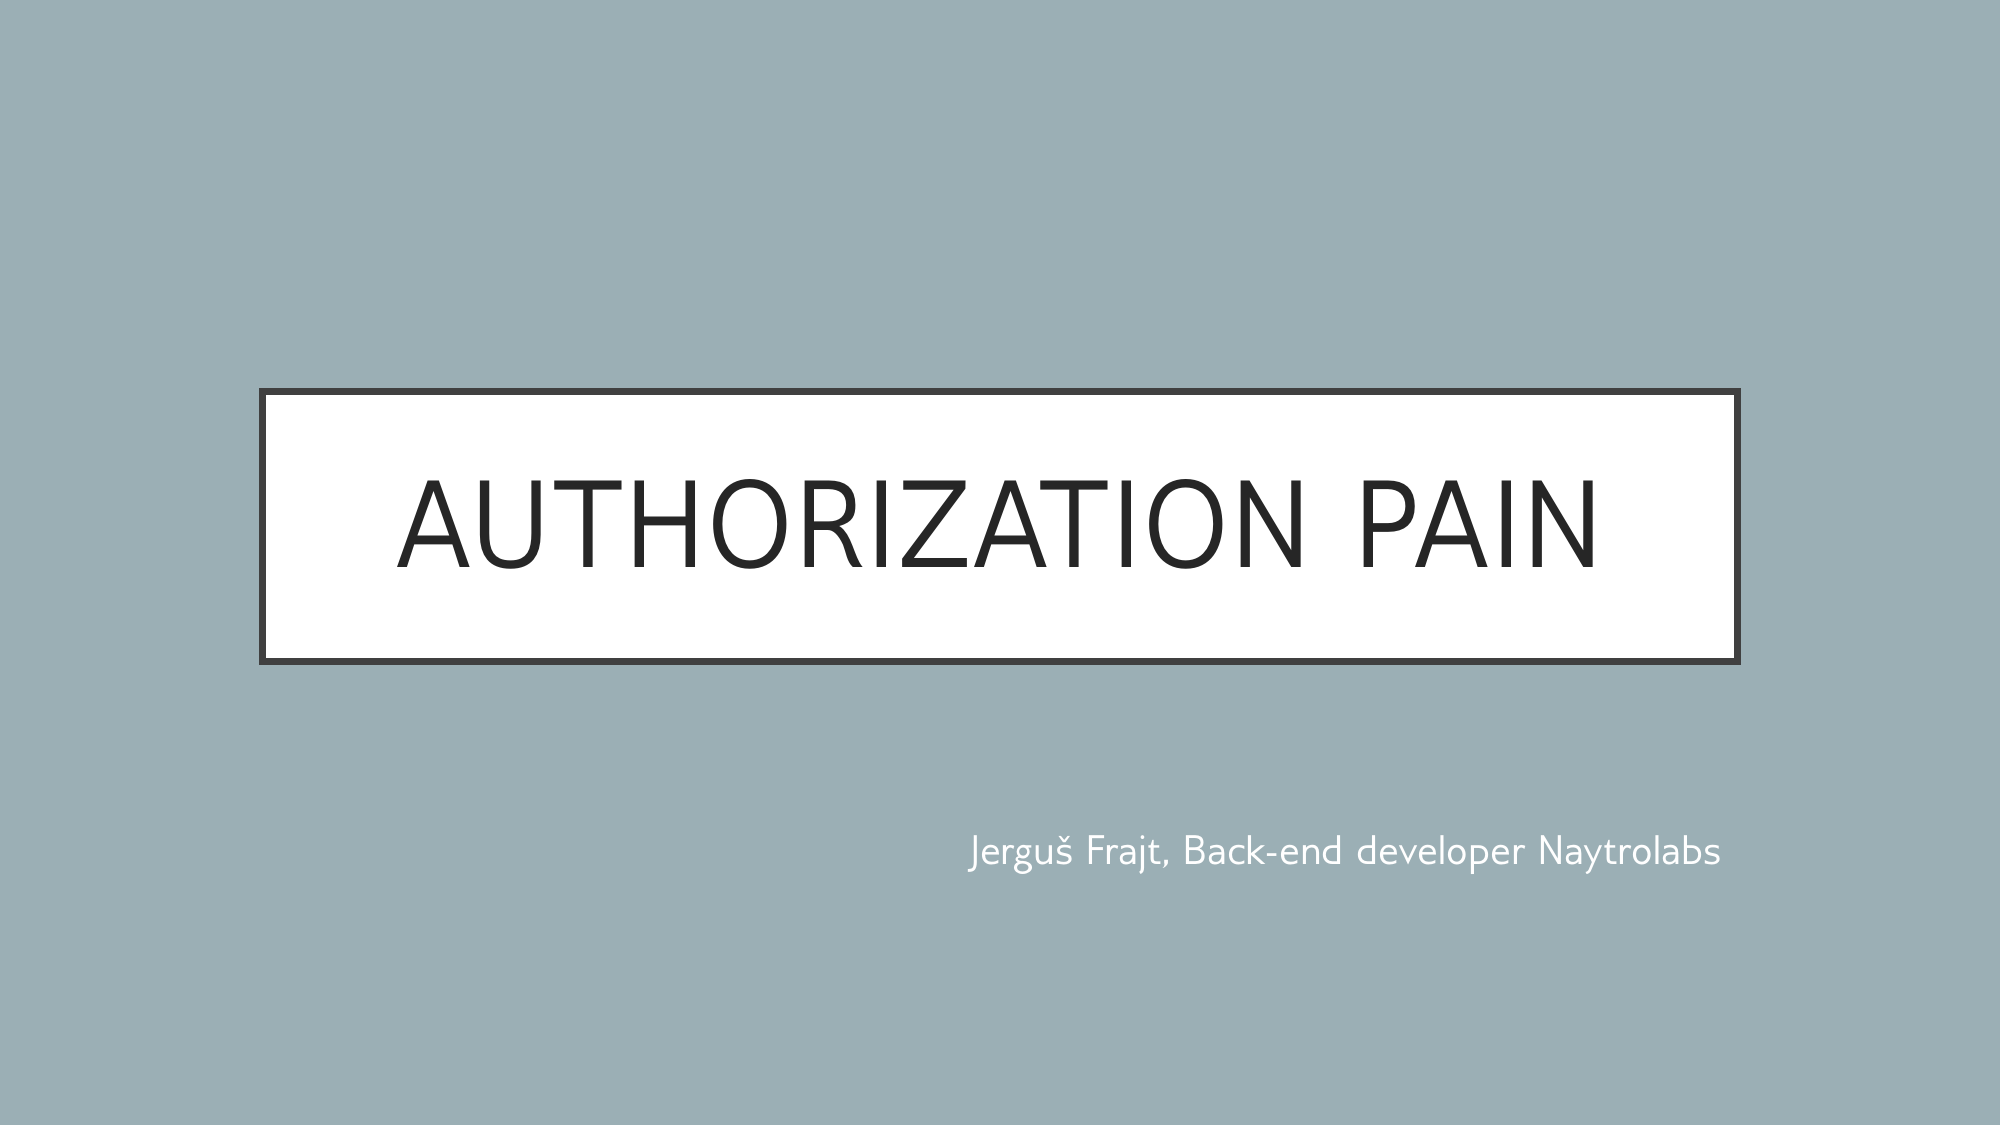

# Authorization pain
Jerguš Frajt, Back-end developer Naytrolabs